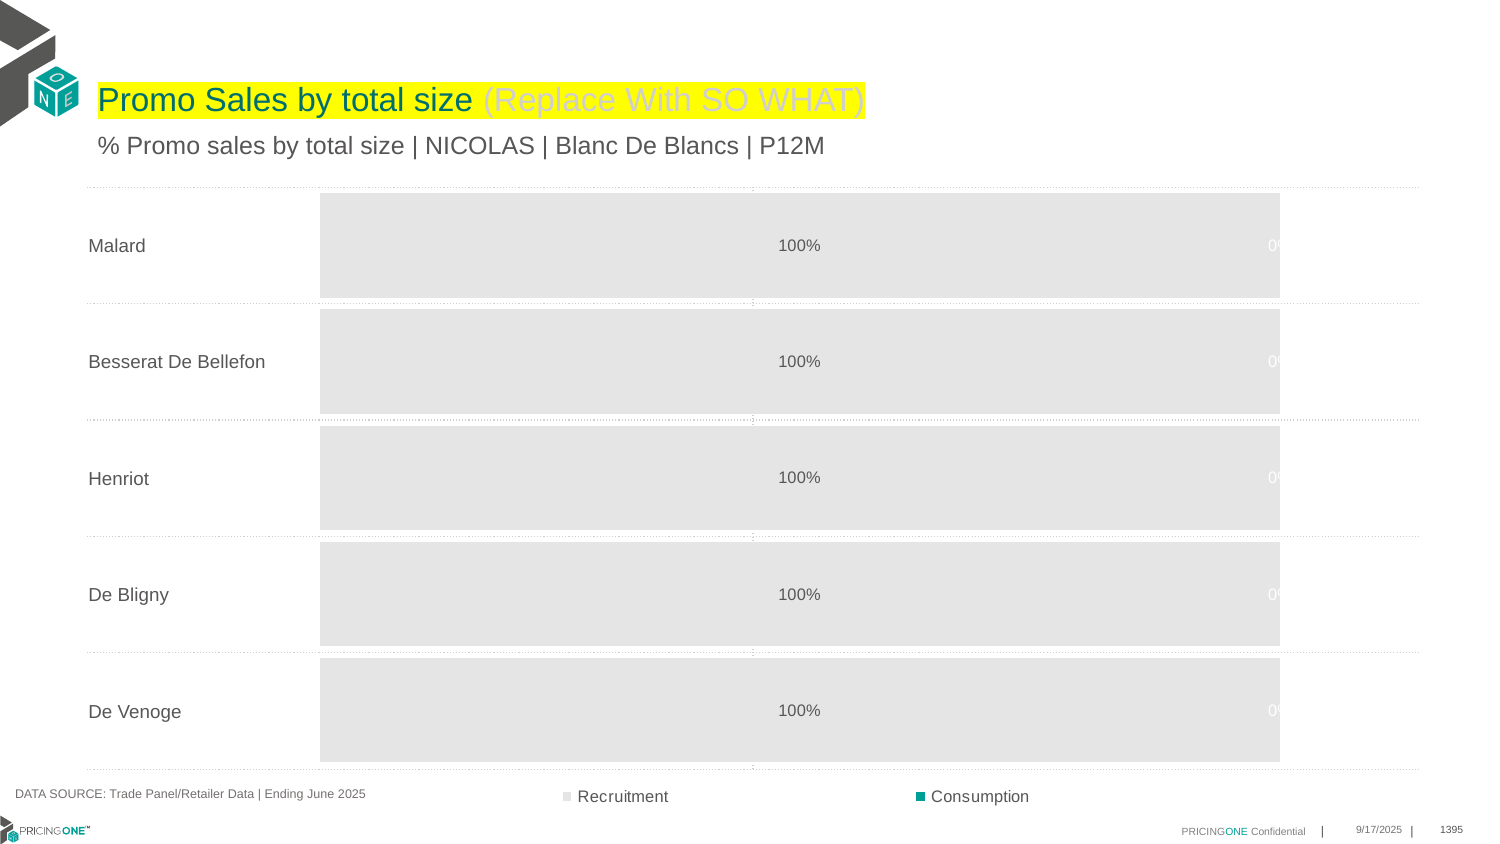

# Promo Sales by total size (Replace With SO WHAT)

% Promo sales by total size | NICOLAS | Blanc De Blancs | P12M

### Chart

| Category | Recruitment | Consumption |
|---|---|---|
| Malard | 1.0 | 0.0 |
| Besserat De Bellefon | 1.0 | 0.0 |
| Henriot | 1.0 | 0.0 |
| De Bligny | 1.0 | 0.0 |
| De Venoge | 1.0 | 0.0 |
| Malard | 4 |
| --- | --- |
| Besserat De Bellefon |  |
| Henriot |  |
| De Bligny |  |
| De Venoge |  |
DATA SOURCE: Trade Panel/Retailer Data | Ending June 2025

9/17/2025
1395